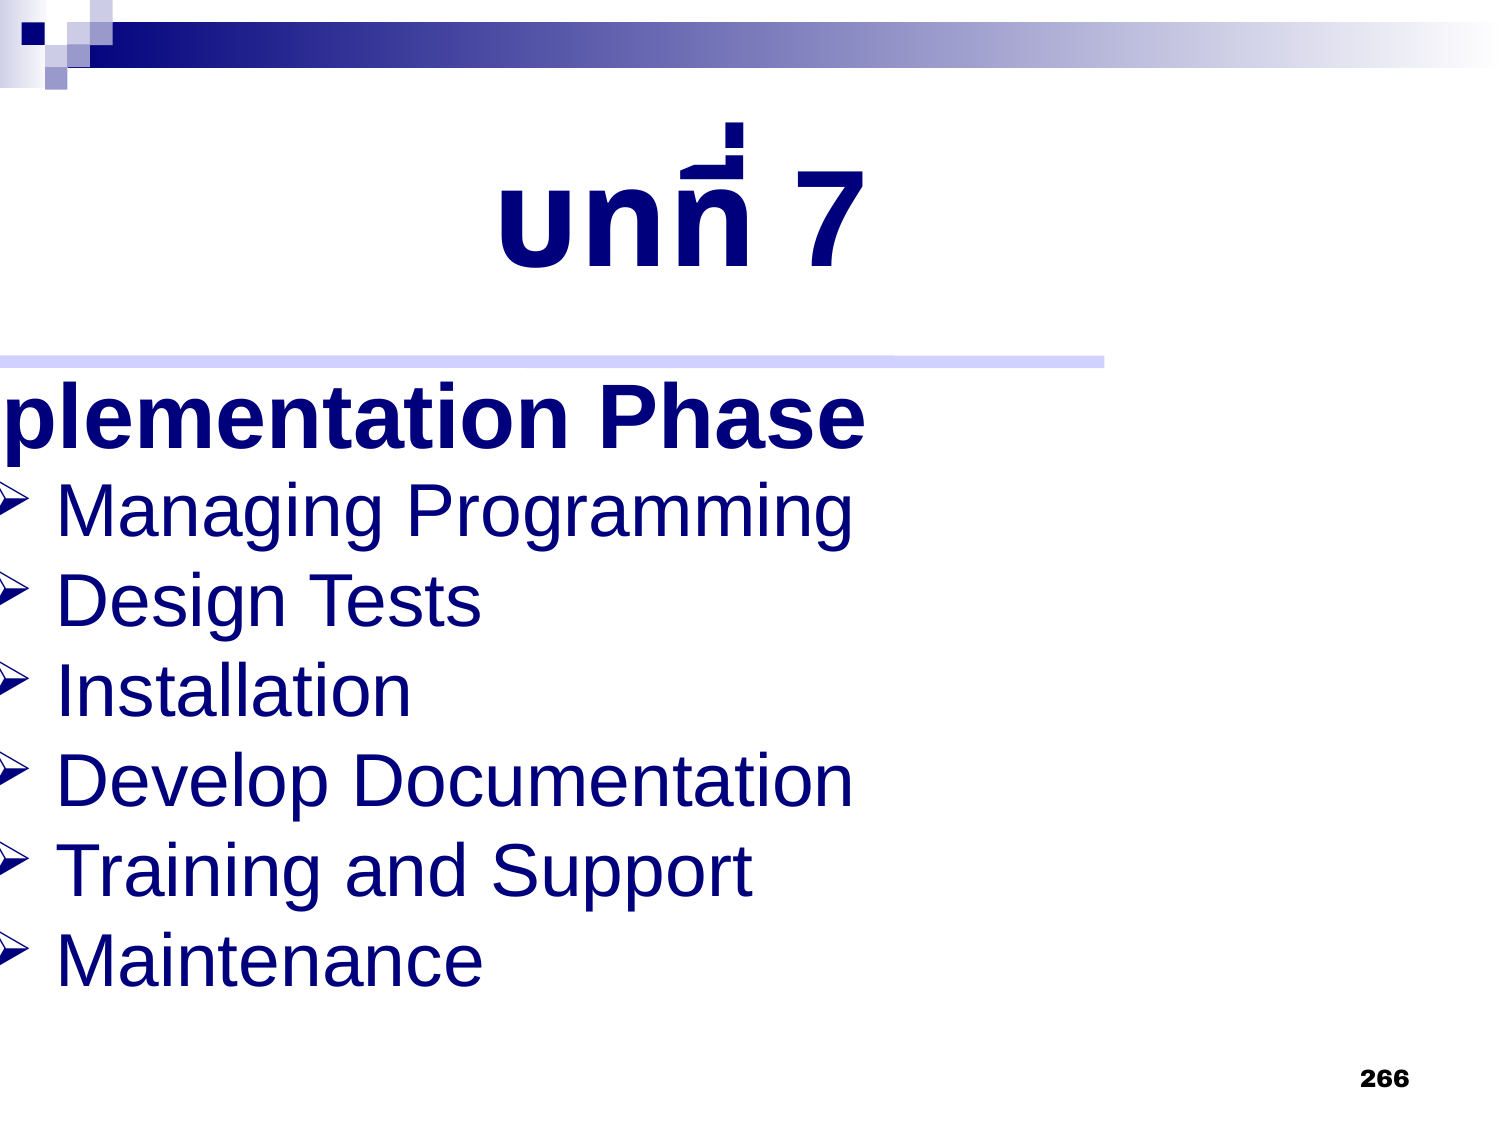

บทที่ 7
Implementation Phase

 Managing Programming
 Design Tests
 Installation
 Develop Documentation
 Training and Support
 Maintenance

266